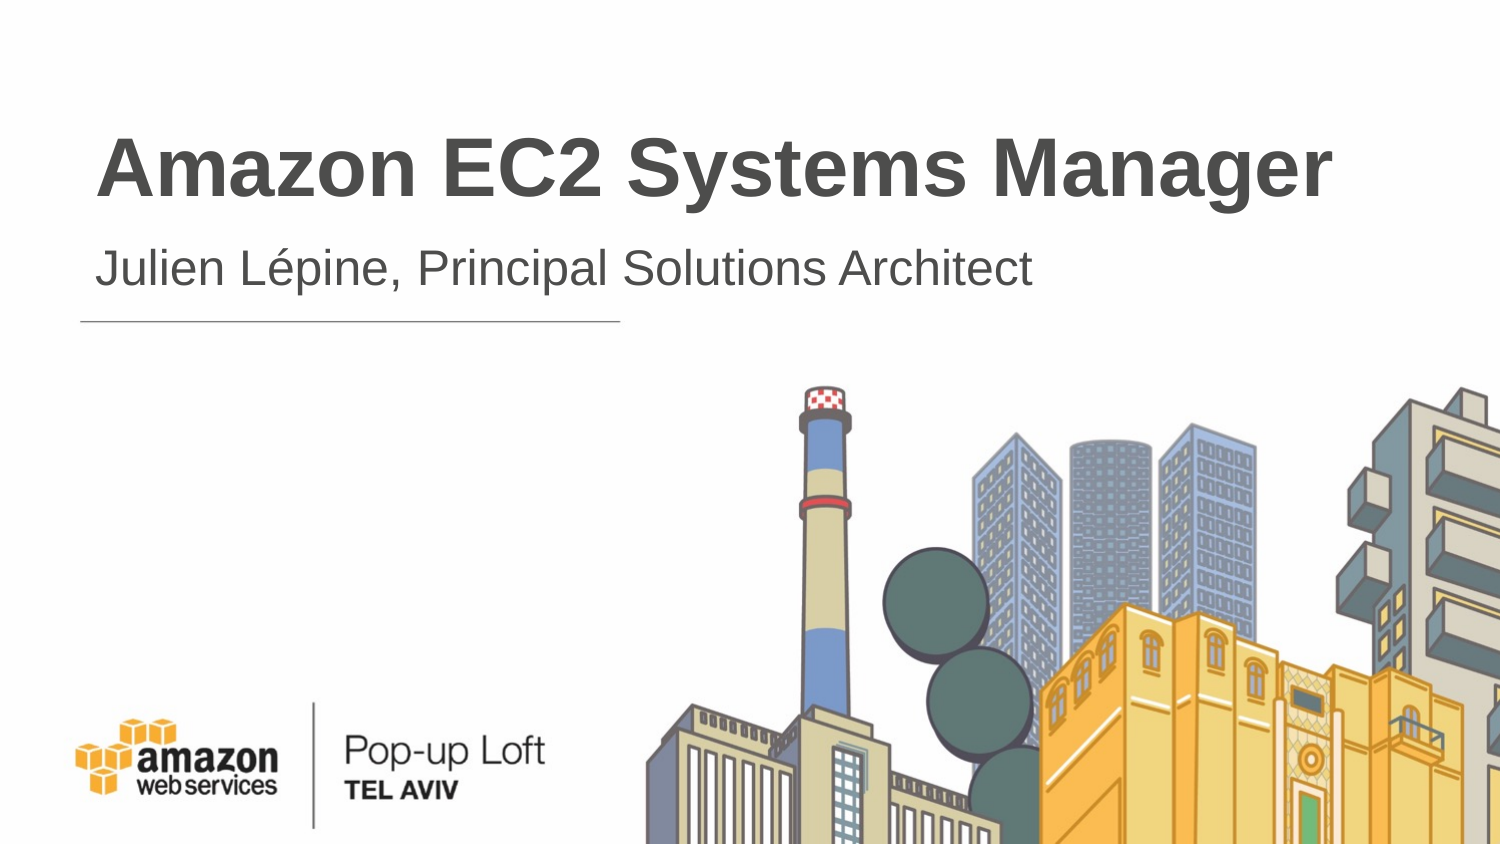

Amazon EC2 Systems Manager
Julien Lépine, Principal Solutions Architect